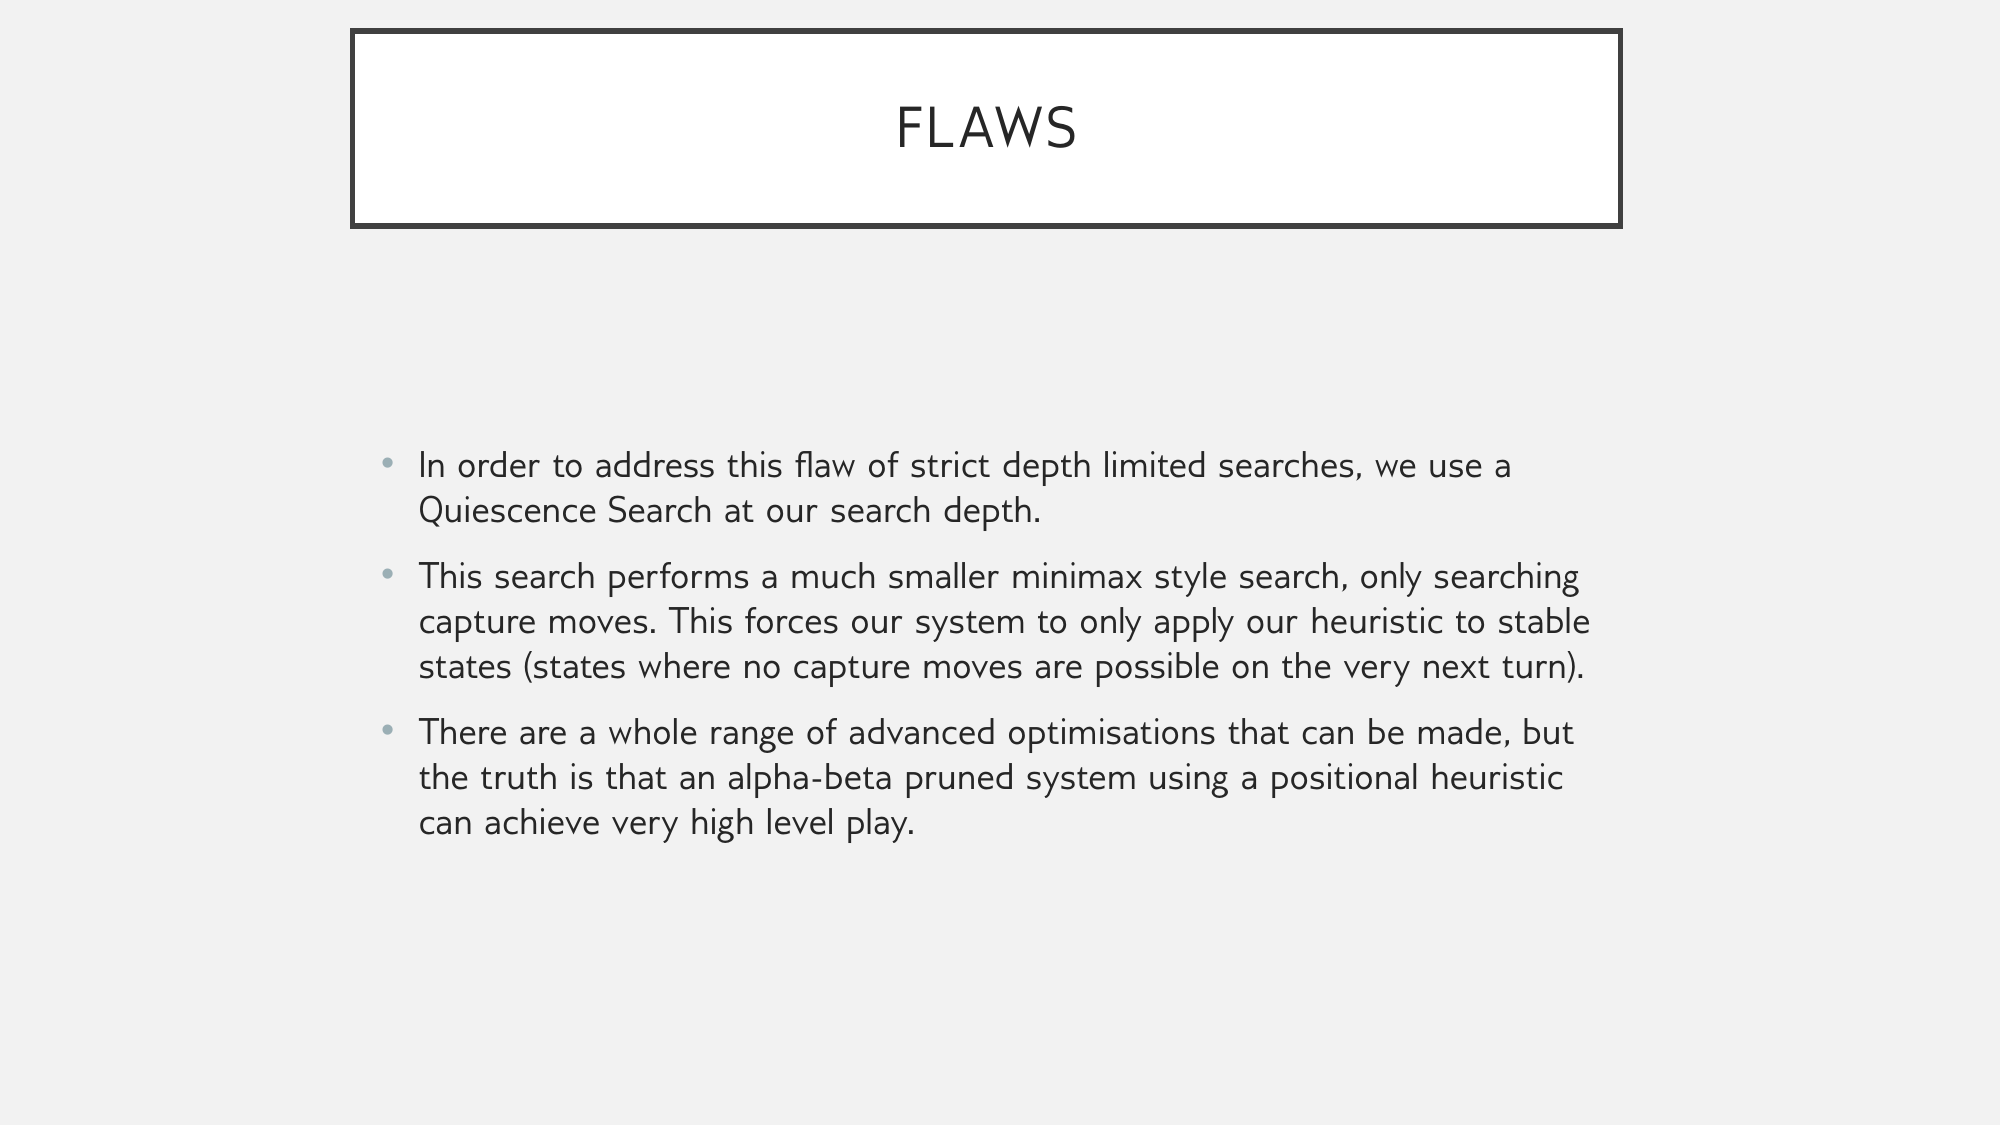

# Flaws
In order to address this flaw of strict depth limited searches, we use a Quiescence Search at our search depth.
This search performs a much smaller minimax style search, only searching capture moves. This forces our system to only apply our heuristic to stable states (states where no capture moves are possible on the very next turn).
There are a whole range of advanced optimisations that can be made, but the truth is that an alpha-beta pruned system using a positional heuristic can achieve very high level play.